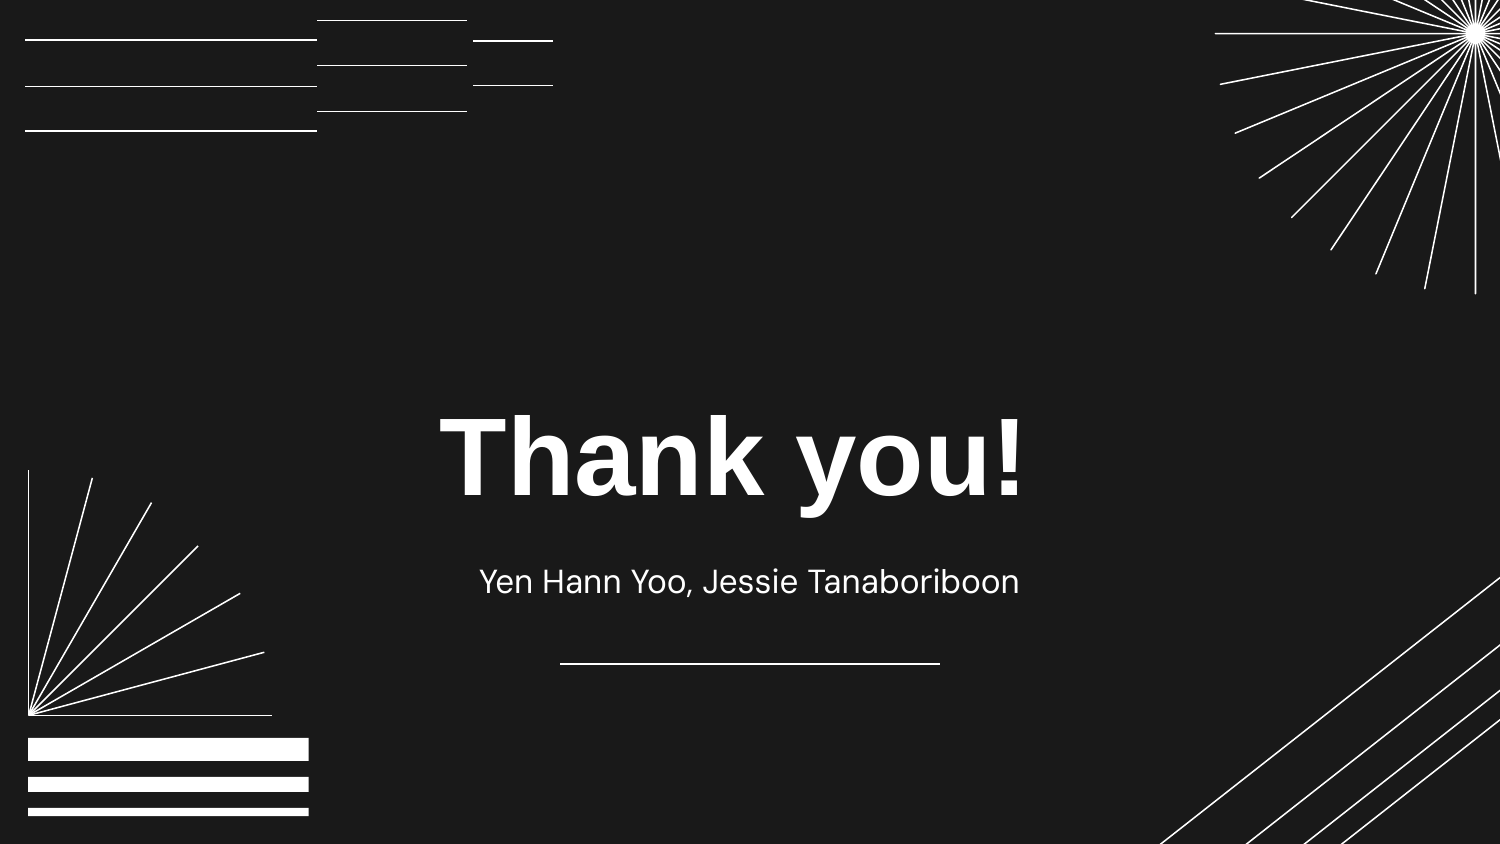

# Thank you!
Yen Hann Yoo, Jessie Tanaboriboon